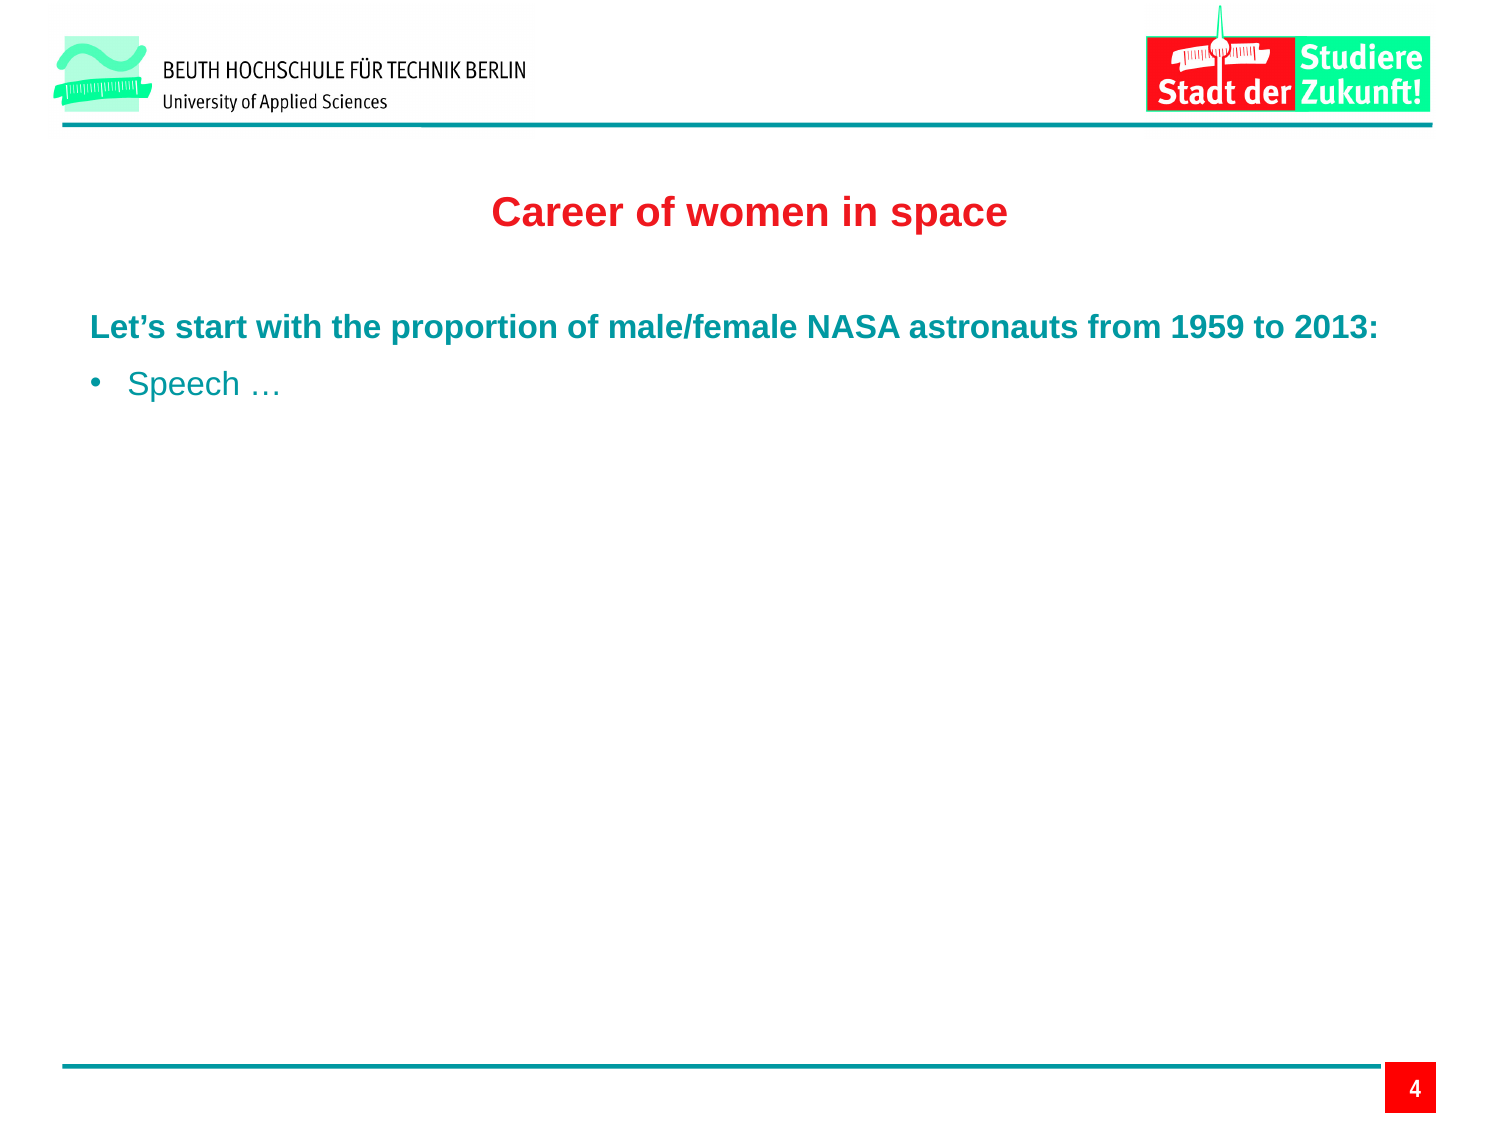

Career of women in space
Let’s start with the proportion of male/female NASA astronauts from 1959 to 2013:
Speech …

4